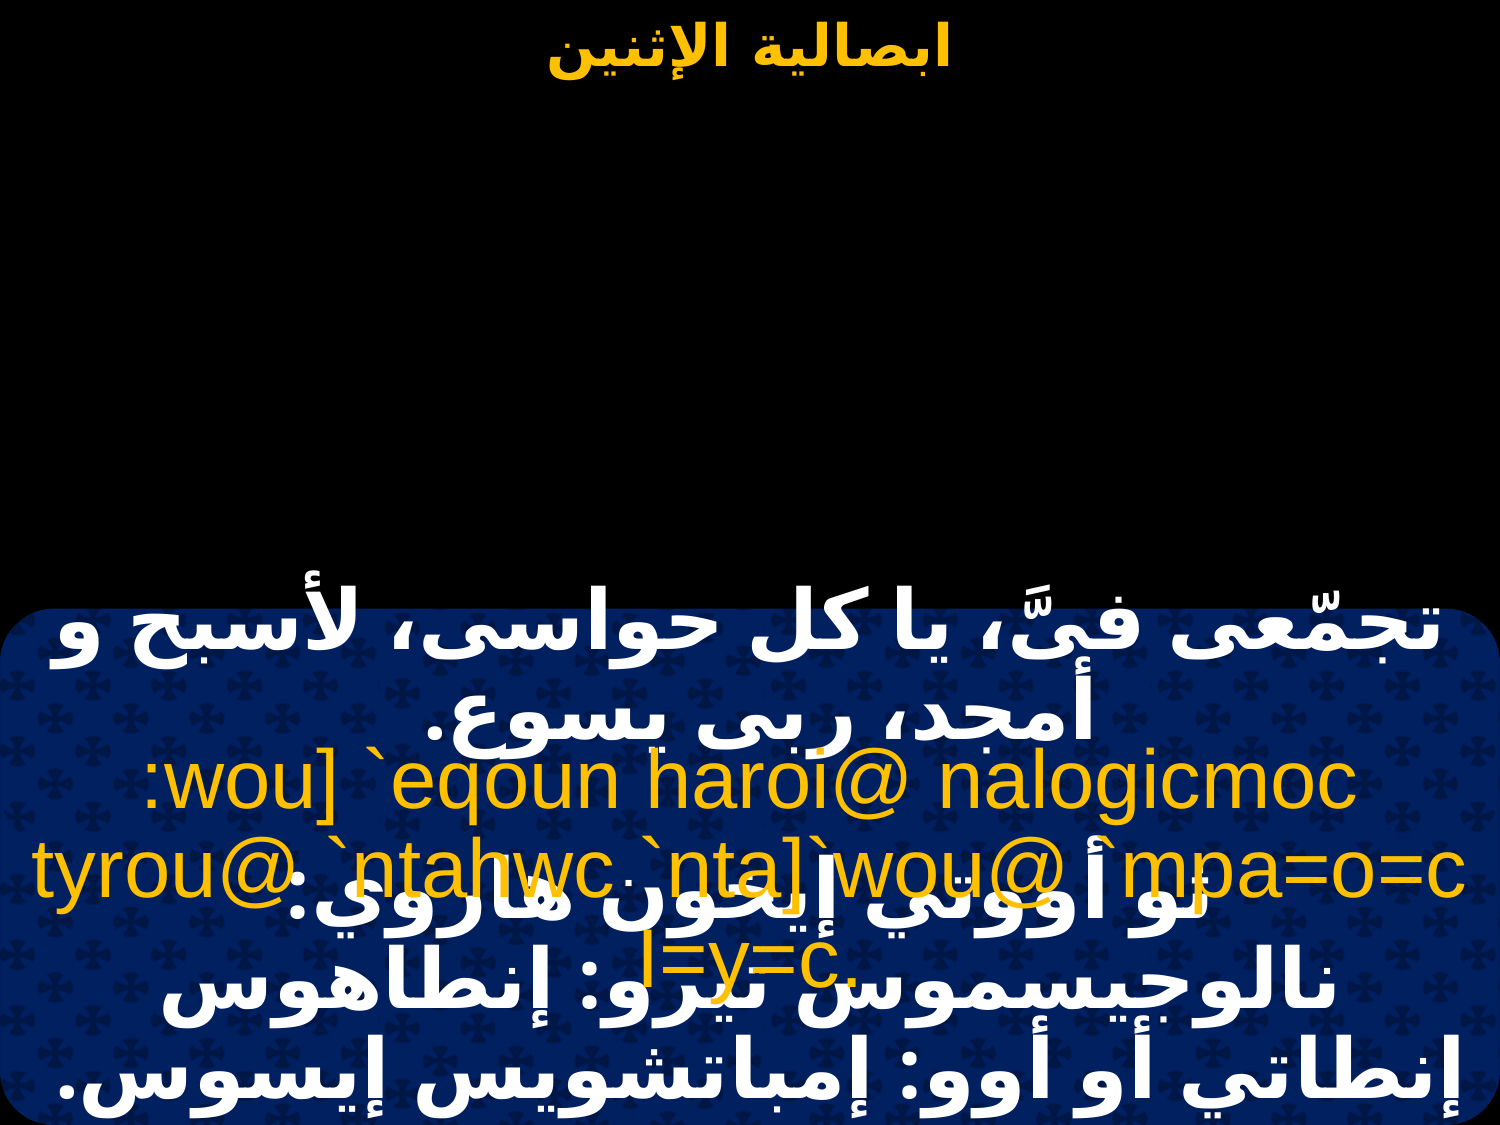

#
تجمّعى فىَّ، يا كل حواسى، لأسبح و أمجد، ربى يسوع.
:wou] `eqoun haroi@ nalogicmoc tyrou@ `ntahwc `nta]`wou@ `mpa=o=c I=y=c.
ثو أووتي إيخون هاروي: نالوجيسموس تيرو: إنطاهوس إنطاتي أو أوو: إمباتشويس إيسوس.